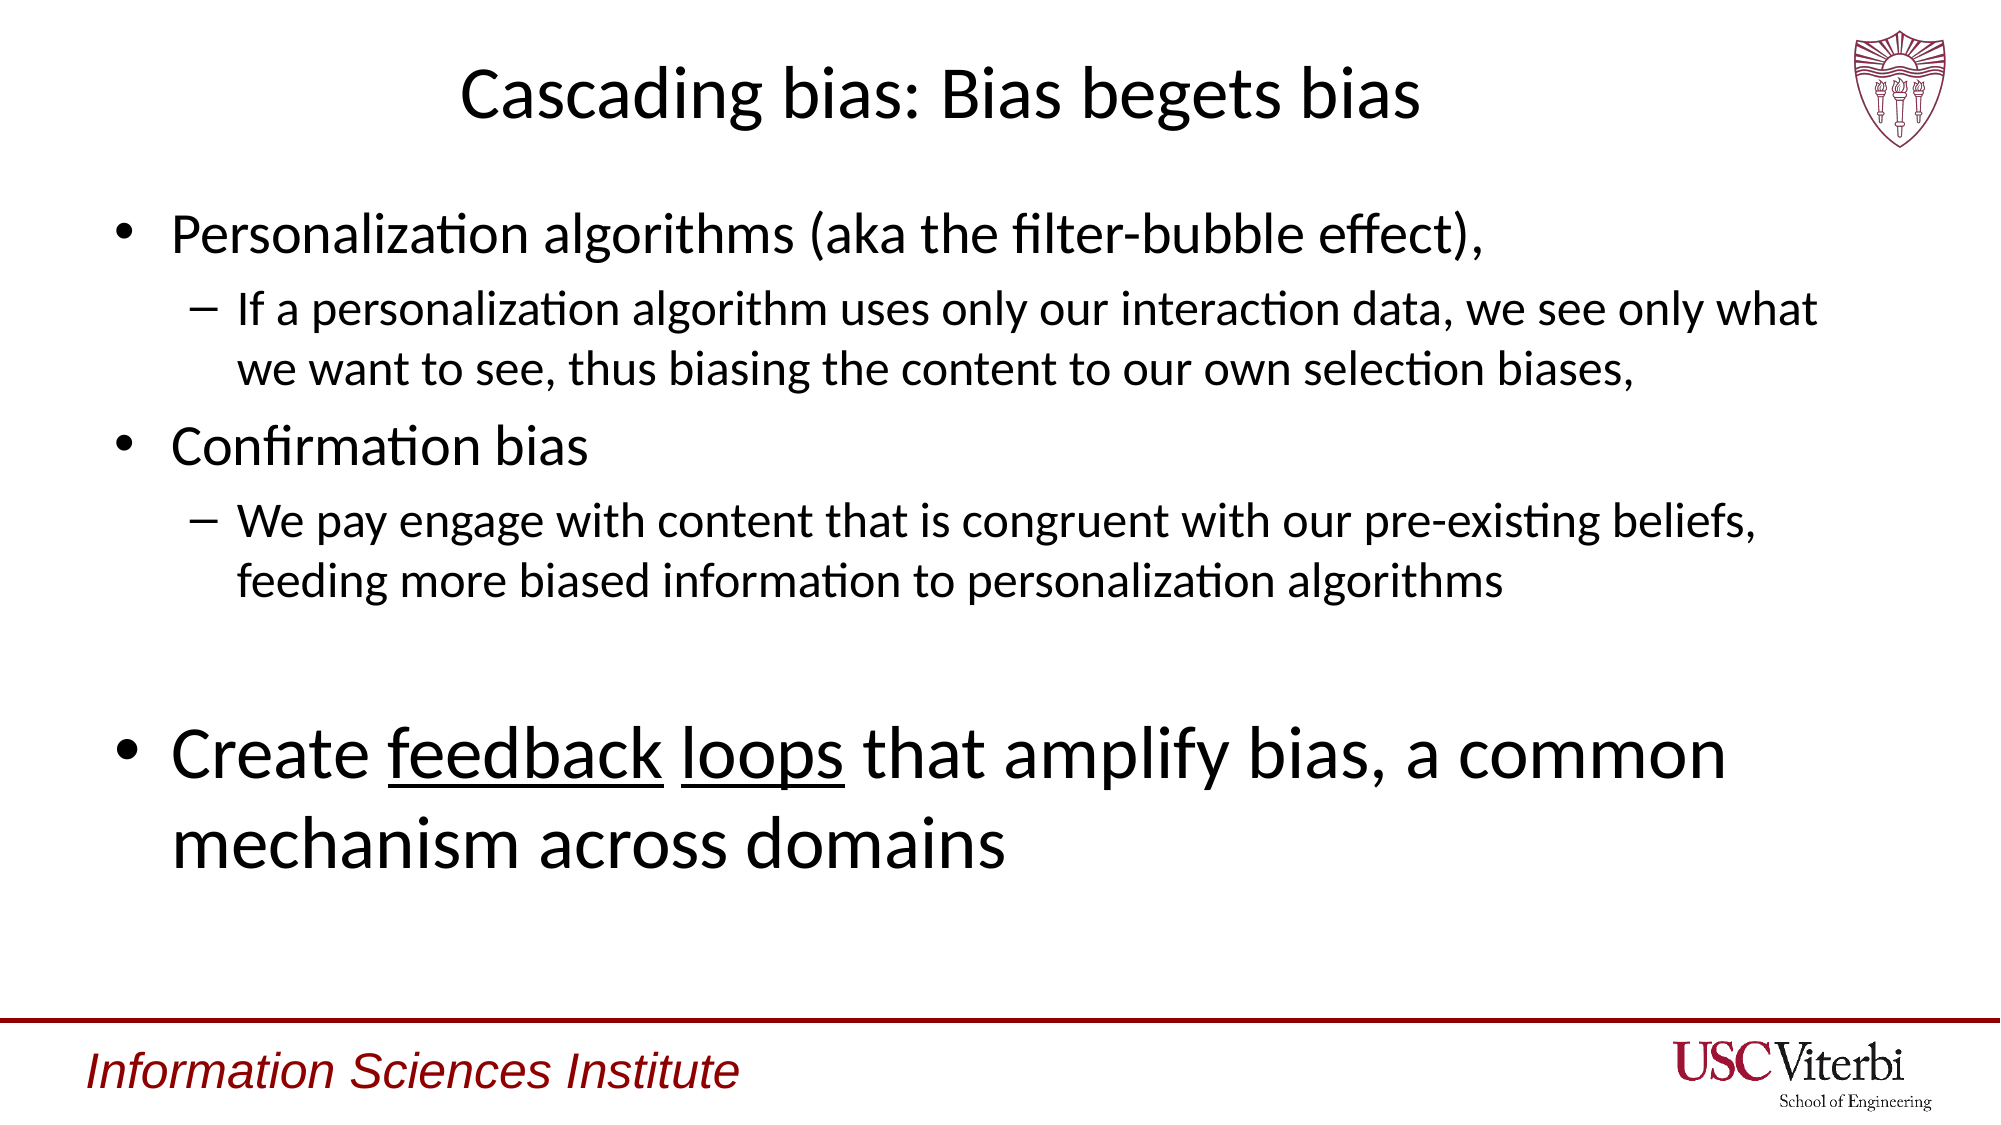

# Cascading bias: Bias begets bias
Personalization algorithms (aka the filter-bubble effect),
If a personalization algorithm uses only our interaction data, we see only what we want to see, thus biasing the content to our own selection biases,
Confirmation bias
We pay engage with content that is congruent with our pre-existing beliefs, feeding more biased information to personalization algorithms

Create feedback loops that amplify bias, a common mechanism across domains